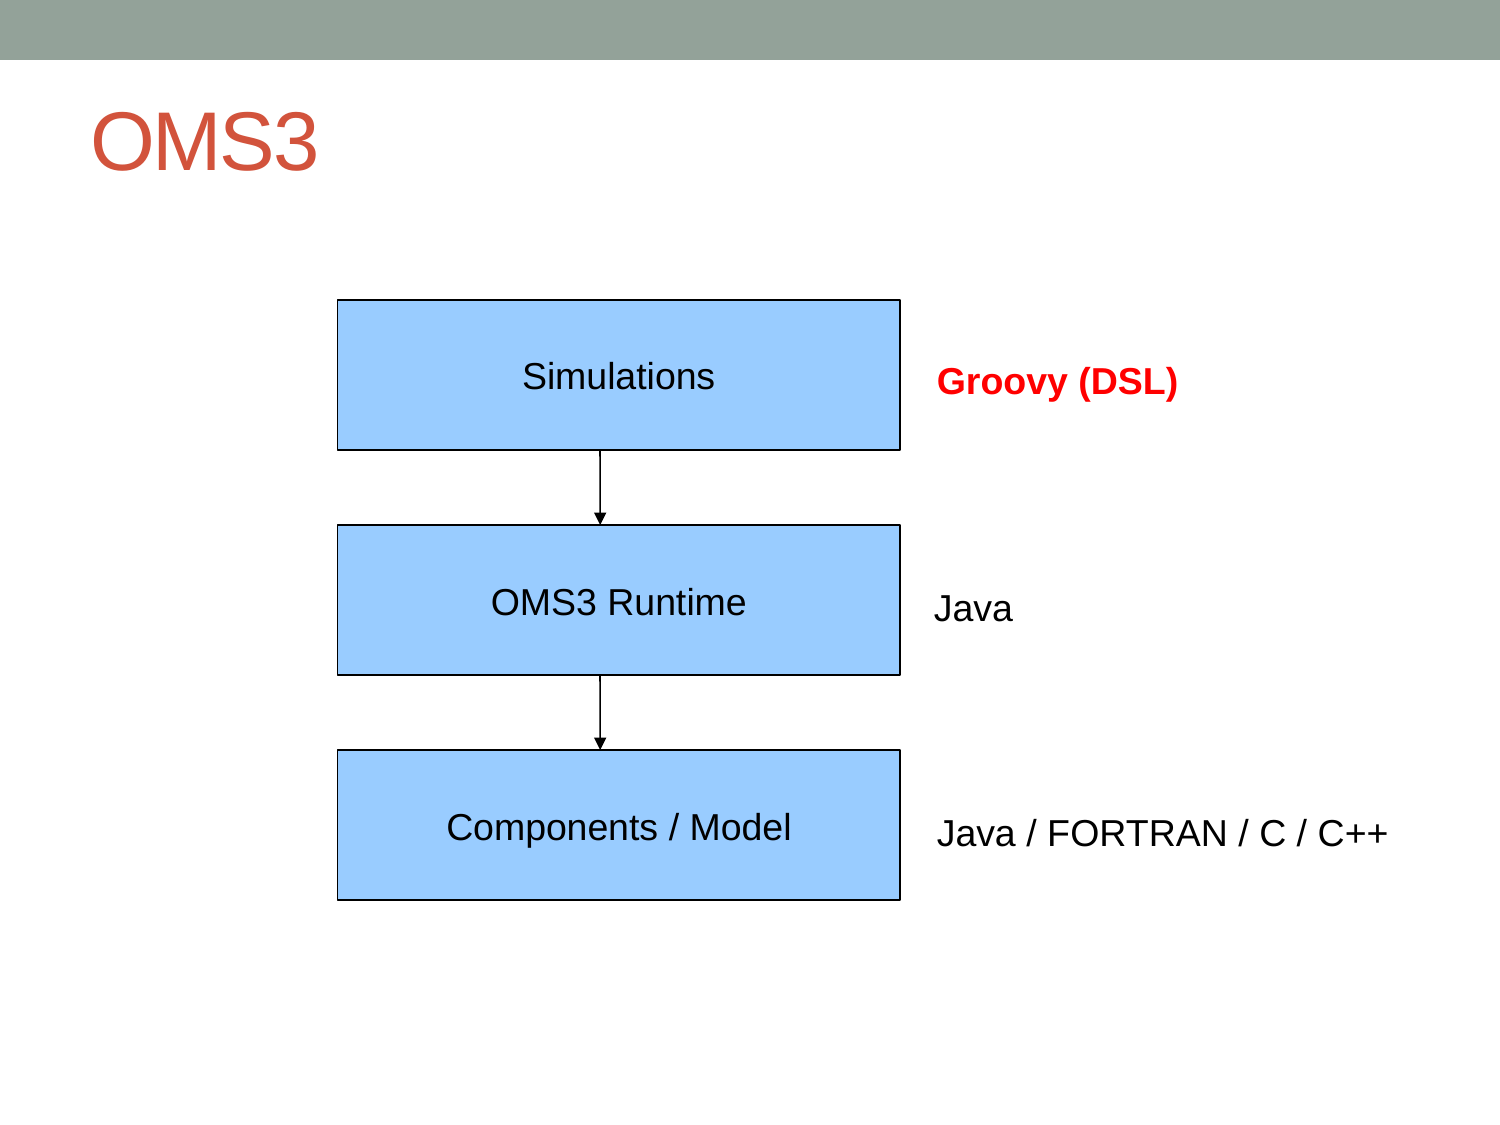

# OMS3

Simulations
Groovy (DSL)

OMS3 Runtime
Java

Components / Model
Java / FORTRAN / C / C++
161